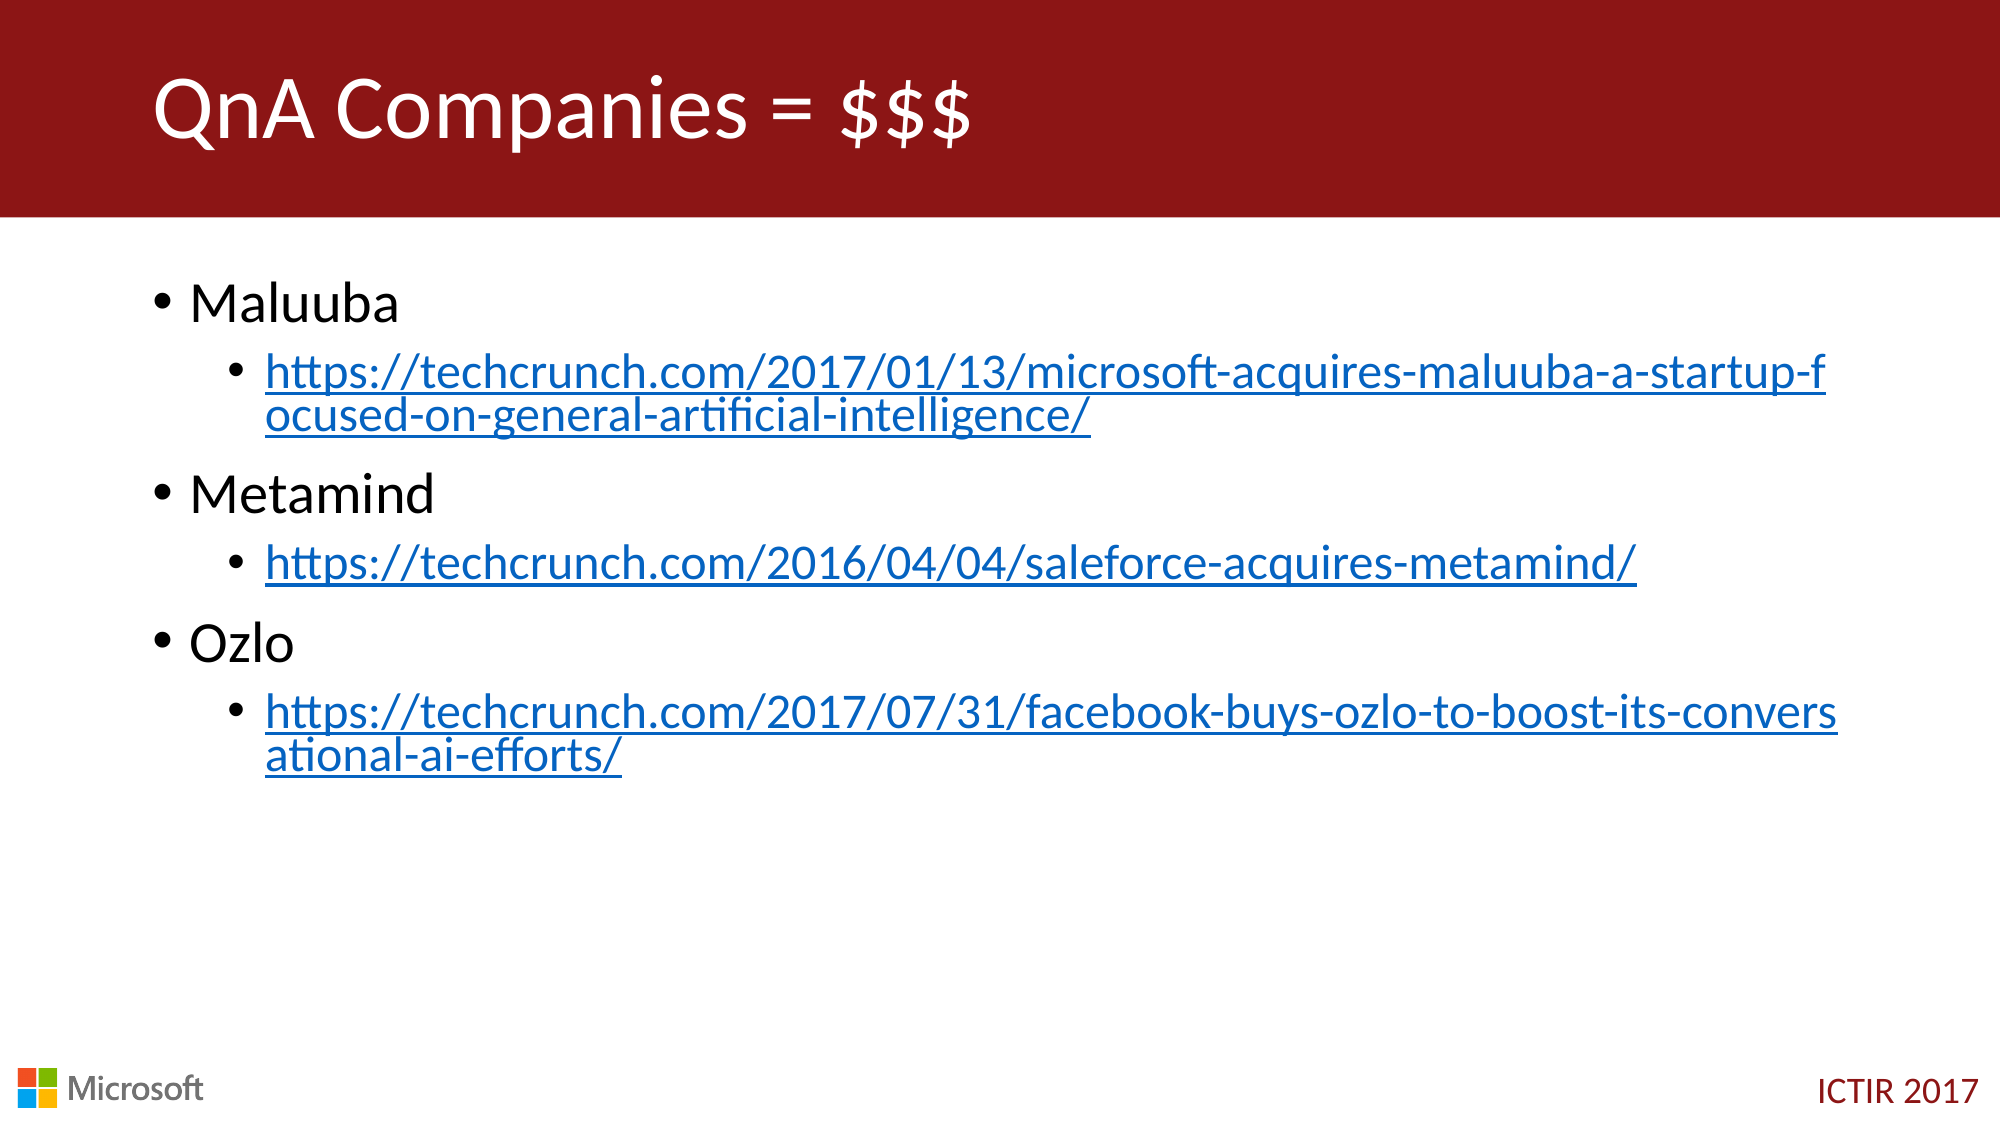

# QnA Companies = $$$
Maluuba
https://techcrunch.com/2017/01/13/microsoft-acquires-maluuba-a-startup-focused-on-general-artificial-intelligence/
Metamind
https://techcrunch.com/2016/04/04/saleforce-acquires-metamind/
Ozlo
https://techcrunch.com/2017/07/31/facebook-buys-ozlo-to-boost-its-conversational-ai-efforts/